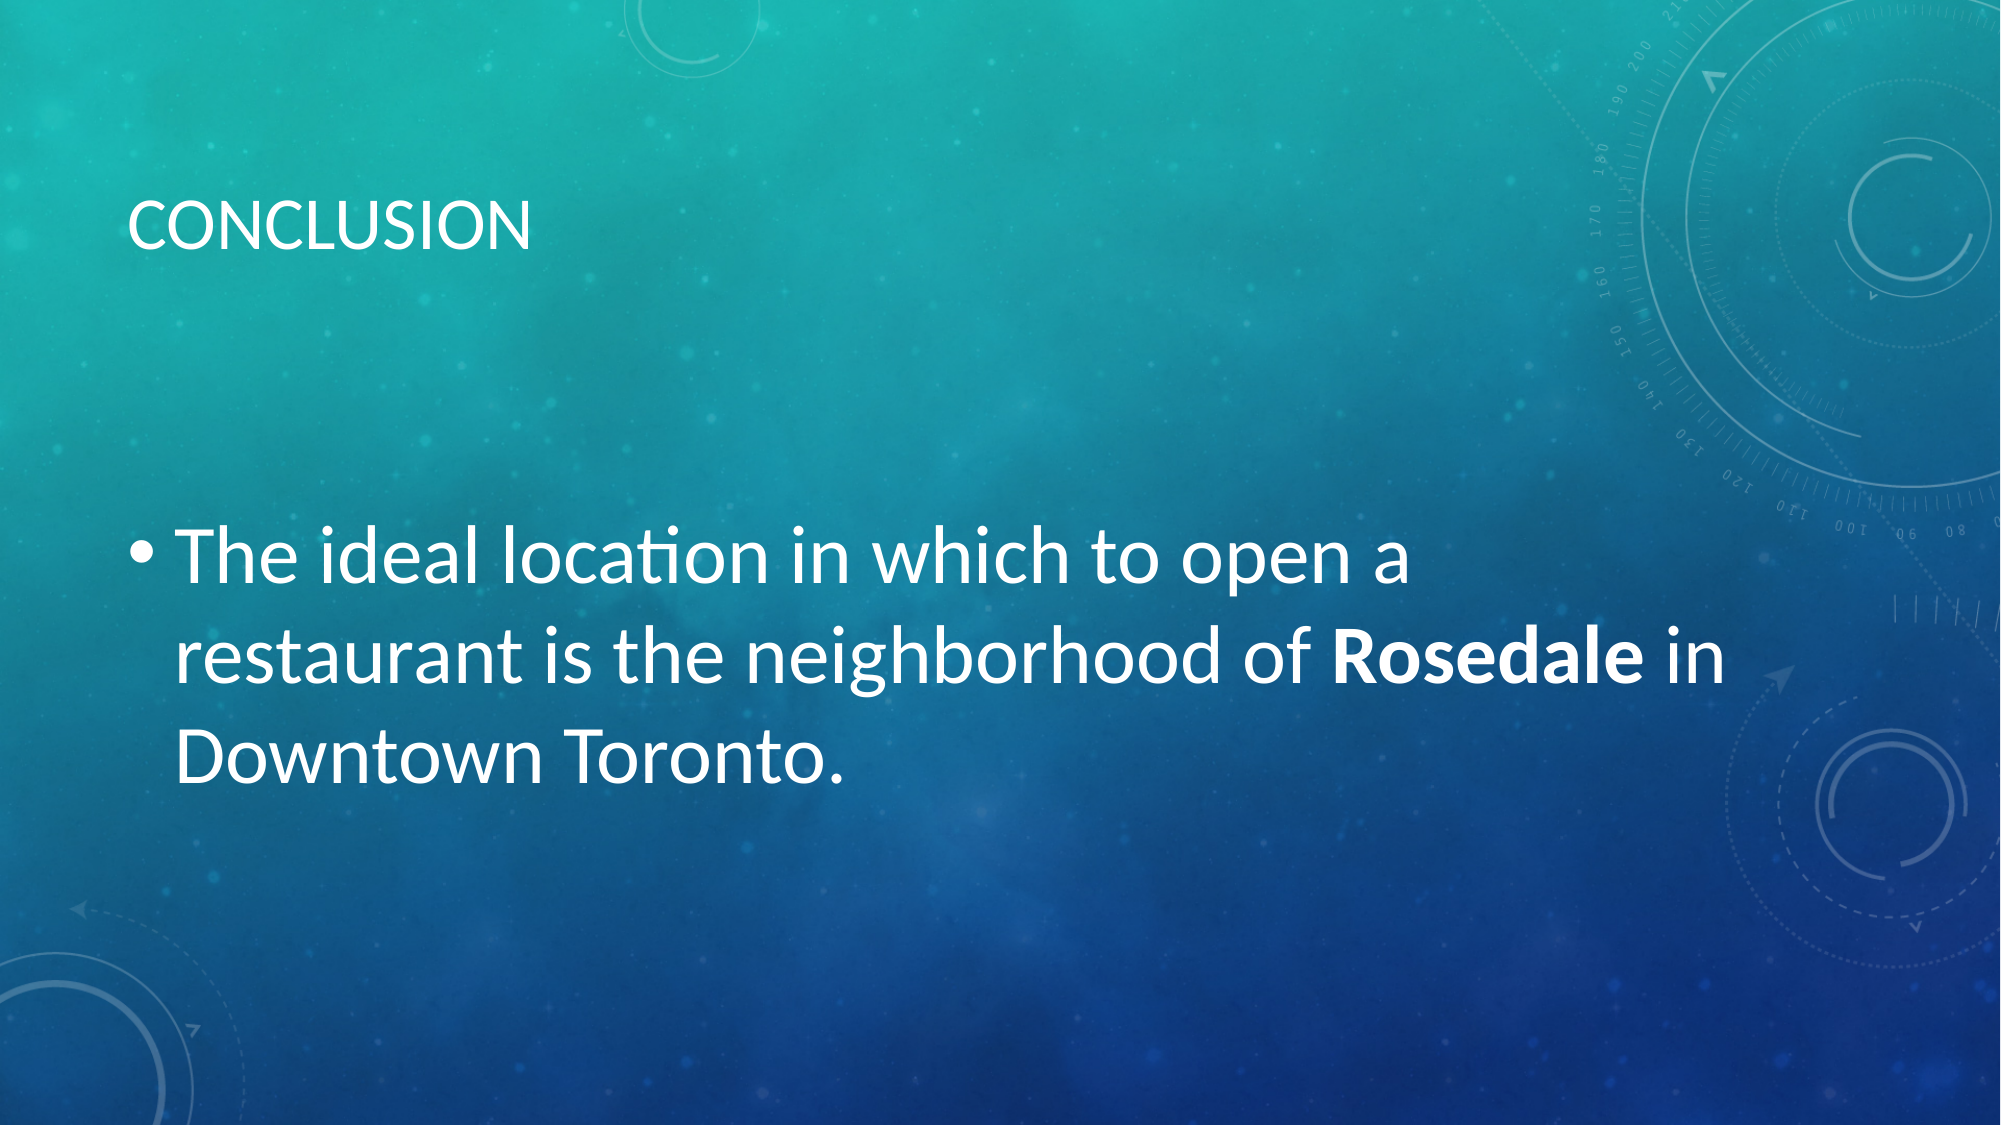

# Conclusion
The ideal location in which to open a restaurant is the neighborhood of Rosedale in Downtown Toronto.